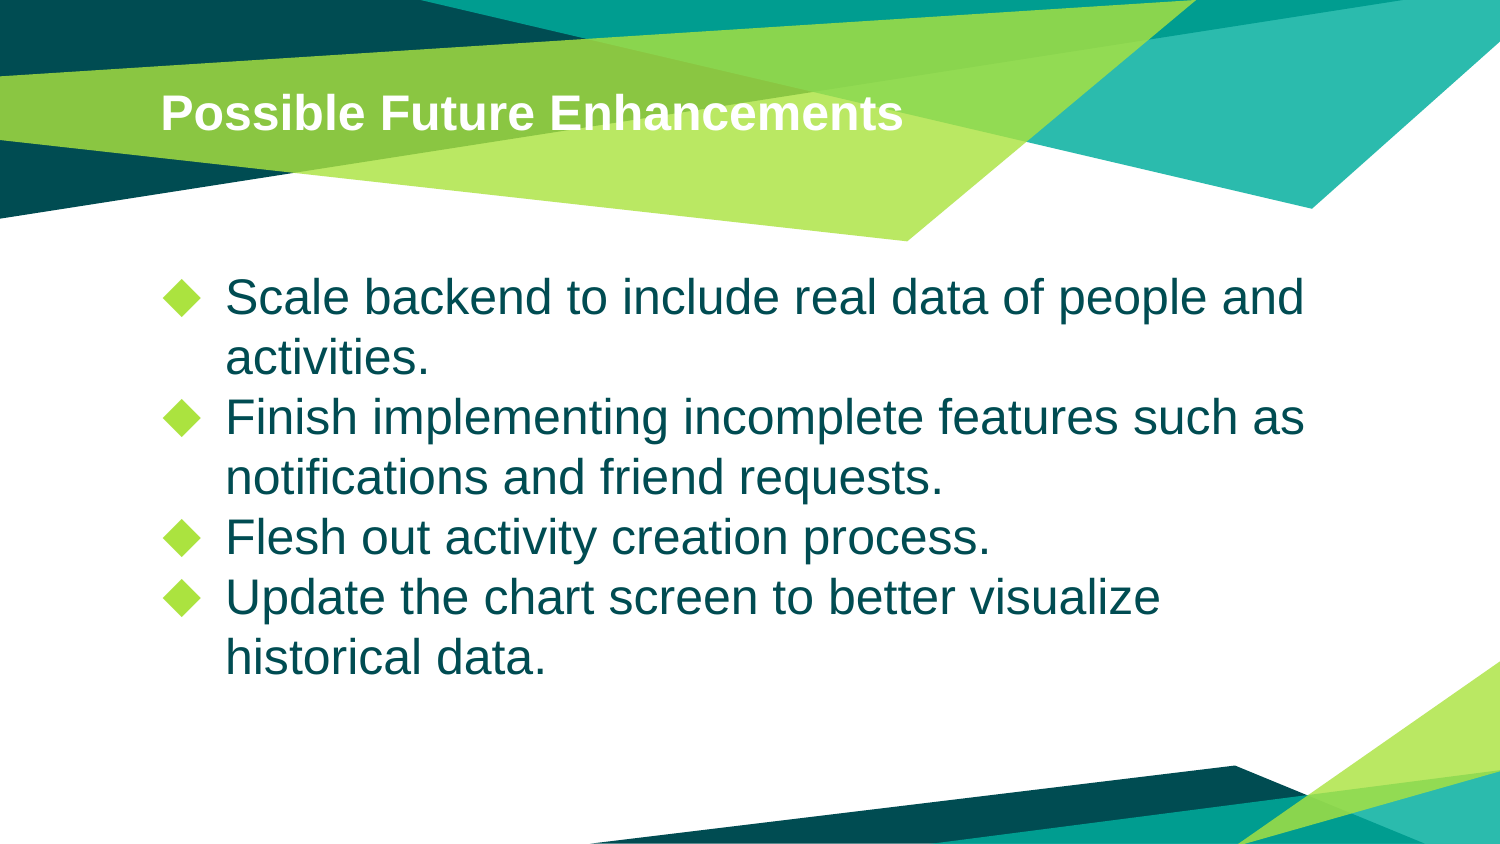

# Possible Future Enhancements
Scale backend to include real data of people and activities.
Finish implementing incomplete features such as notifications and friend requests.
Flesh out activity creation process.
Update the chart screen to better visualize historical data.